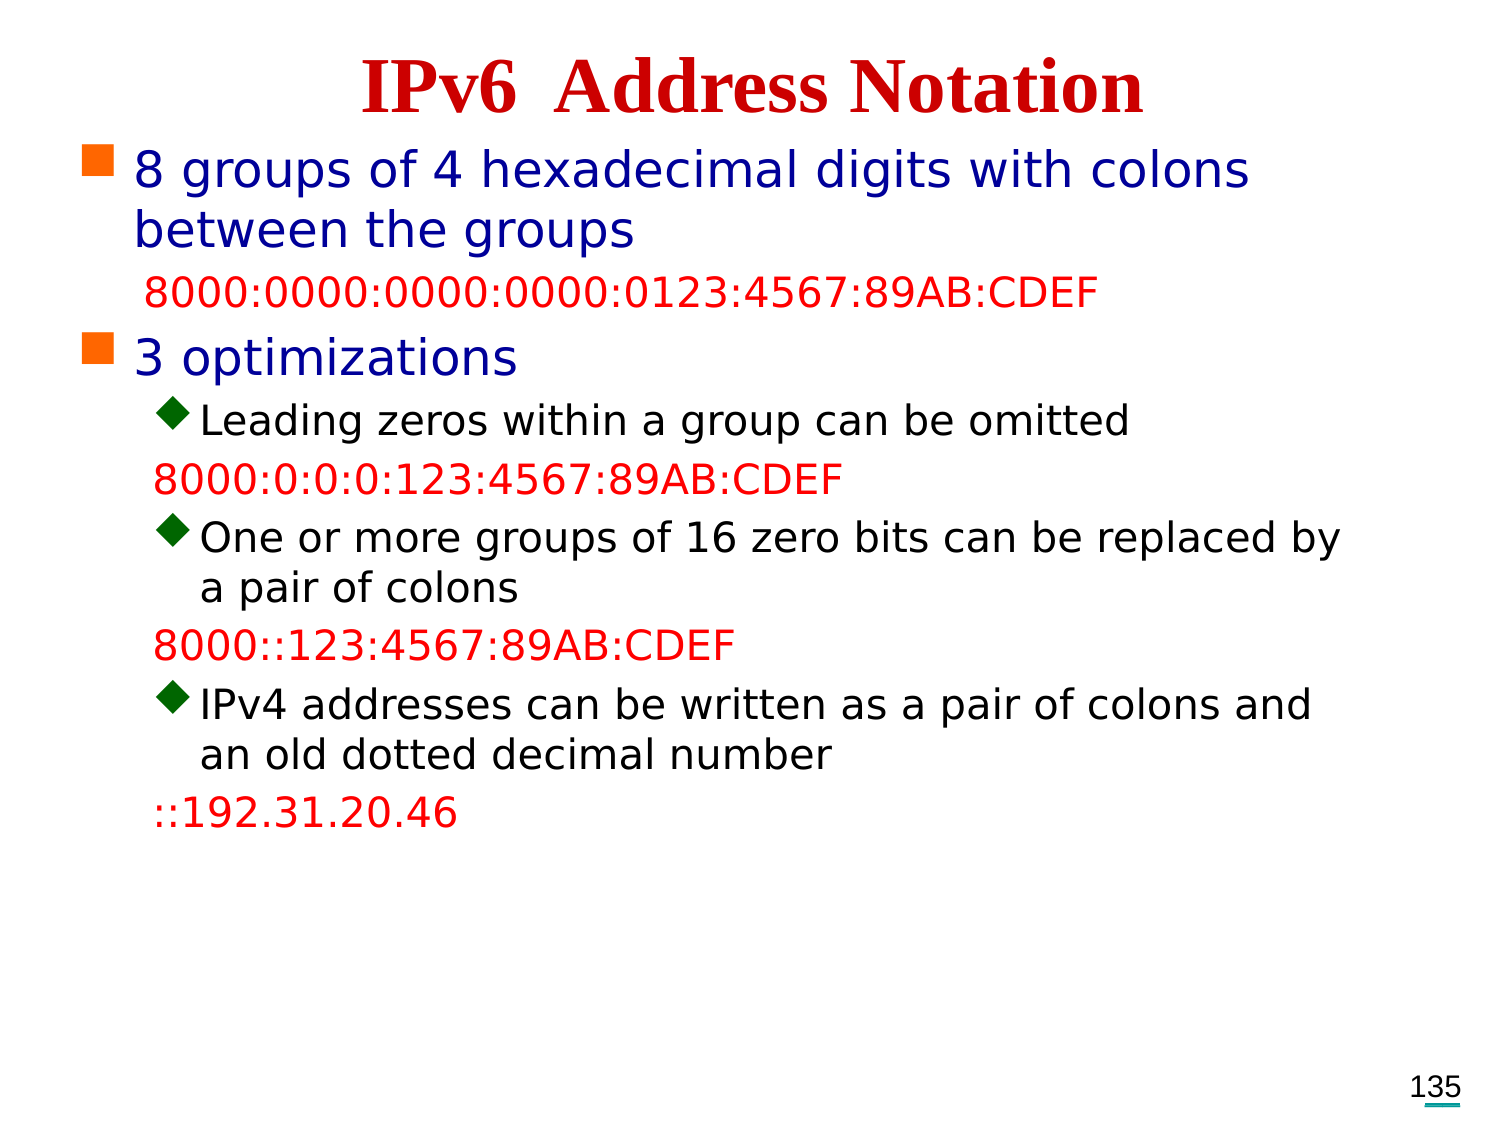

# IPv6  Address Notation
8 groups of 4 hexadecimal digits with colons between the groups
8000:0000:0000:0000:0123:4567:89AB:CDEF
3 optimizations
Leading zeros within a group can be omitted
8000:0:0:0:123:4567:89AB:CDEF
One or more groups of 16 zero bits can be replaced by a pair of colons
8000::123:4567:89AB:CDEF
IPv4 addresses can be written as a pair of colons and an old dotted decimal number
::192.31.20.46